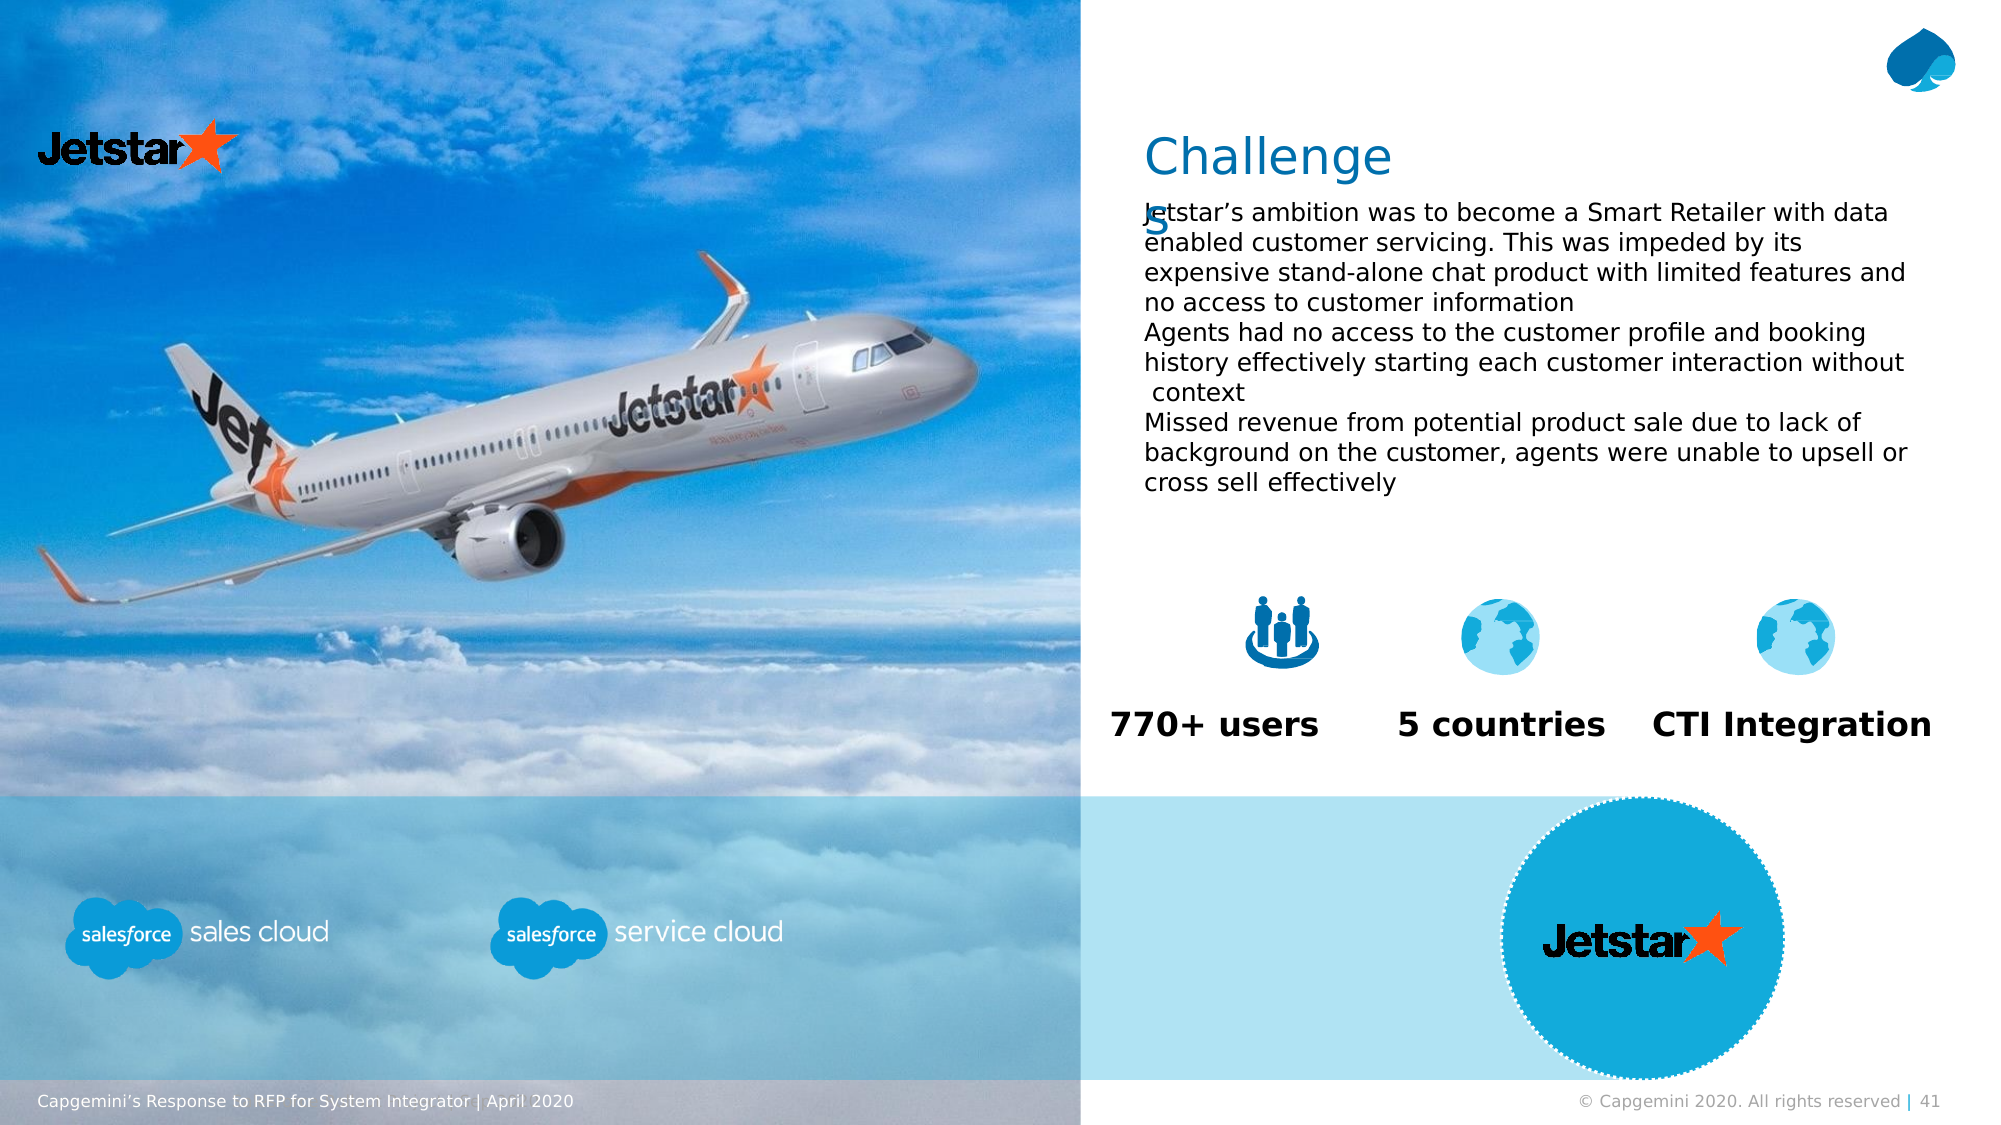

# Challenges
Jetstar’s ambition was to become a Smart Retailer with data  enabled customer servicing. This was impeded by its  expensive stand-alone chat product with limited features and  no access to customer information
Agents had no access to the customer profile and booking  history effectively starting each customer interaction without  context
Missed revenue from potential product sale due to lack of  background on the customer, agents were unable to upsell or  cross sell effectively

770+ users
5 countries
CTI Integration

Capgemini’s Response to RFP for System Integrator | April 2020
© Capgemini 2020. All rights reserved | 41
Capgemini’s Response Salesforce Rollout Project | Sep 2020